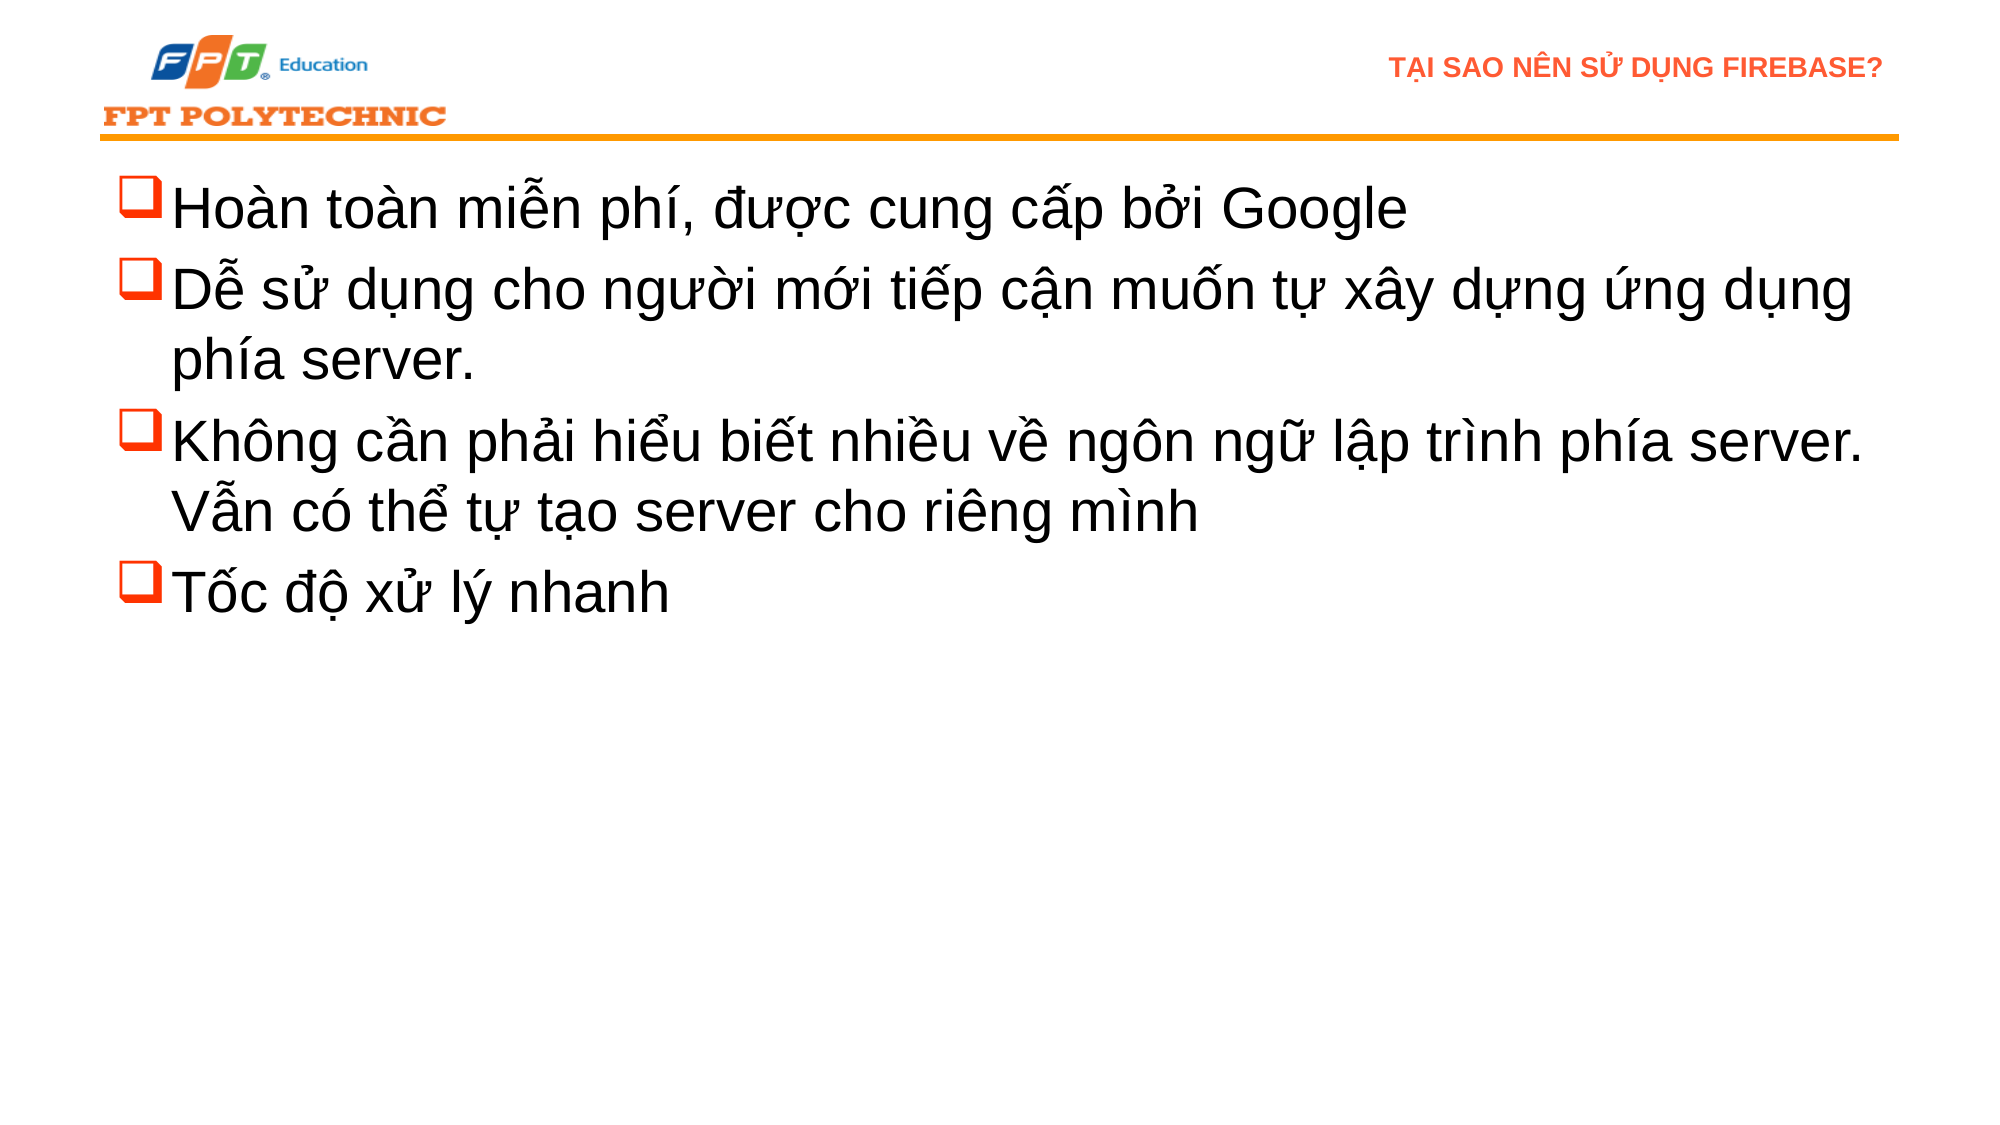

# Tại sao nên sử dụng Firebase?
Hoàn toàn miễn phí, được cung cấp bởi Google
Dễ sử dụng cho người mới tiếp cận muốn tự xây dựng ứng dụng phía server.
Không cần phải hiểu biết nhiều về ngôn ngữ lập trình phía server. Vẫn có thể tự tạo server cho riêng mình
Tốc độ xử lý nhanh